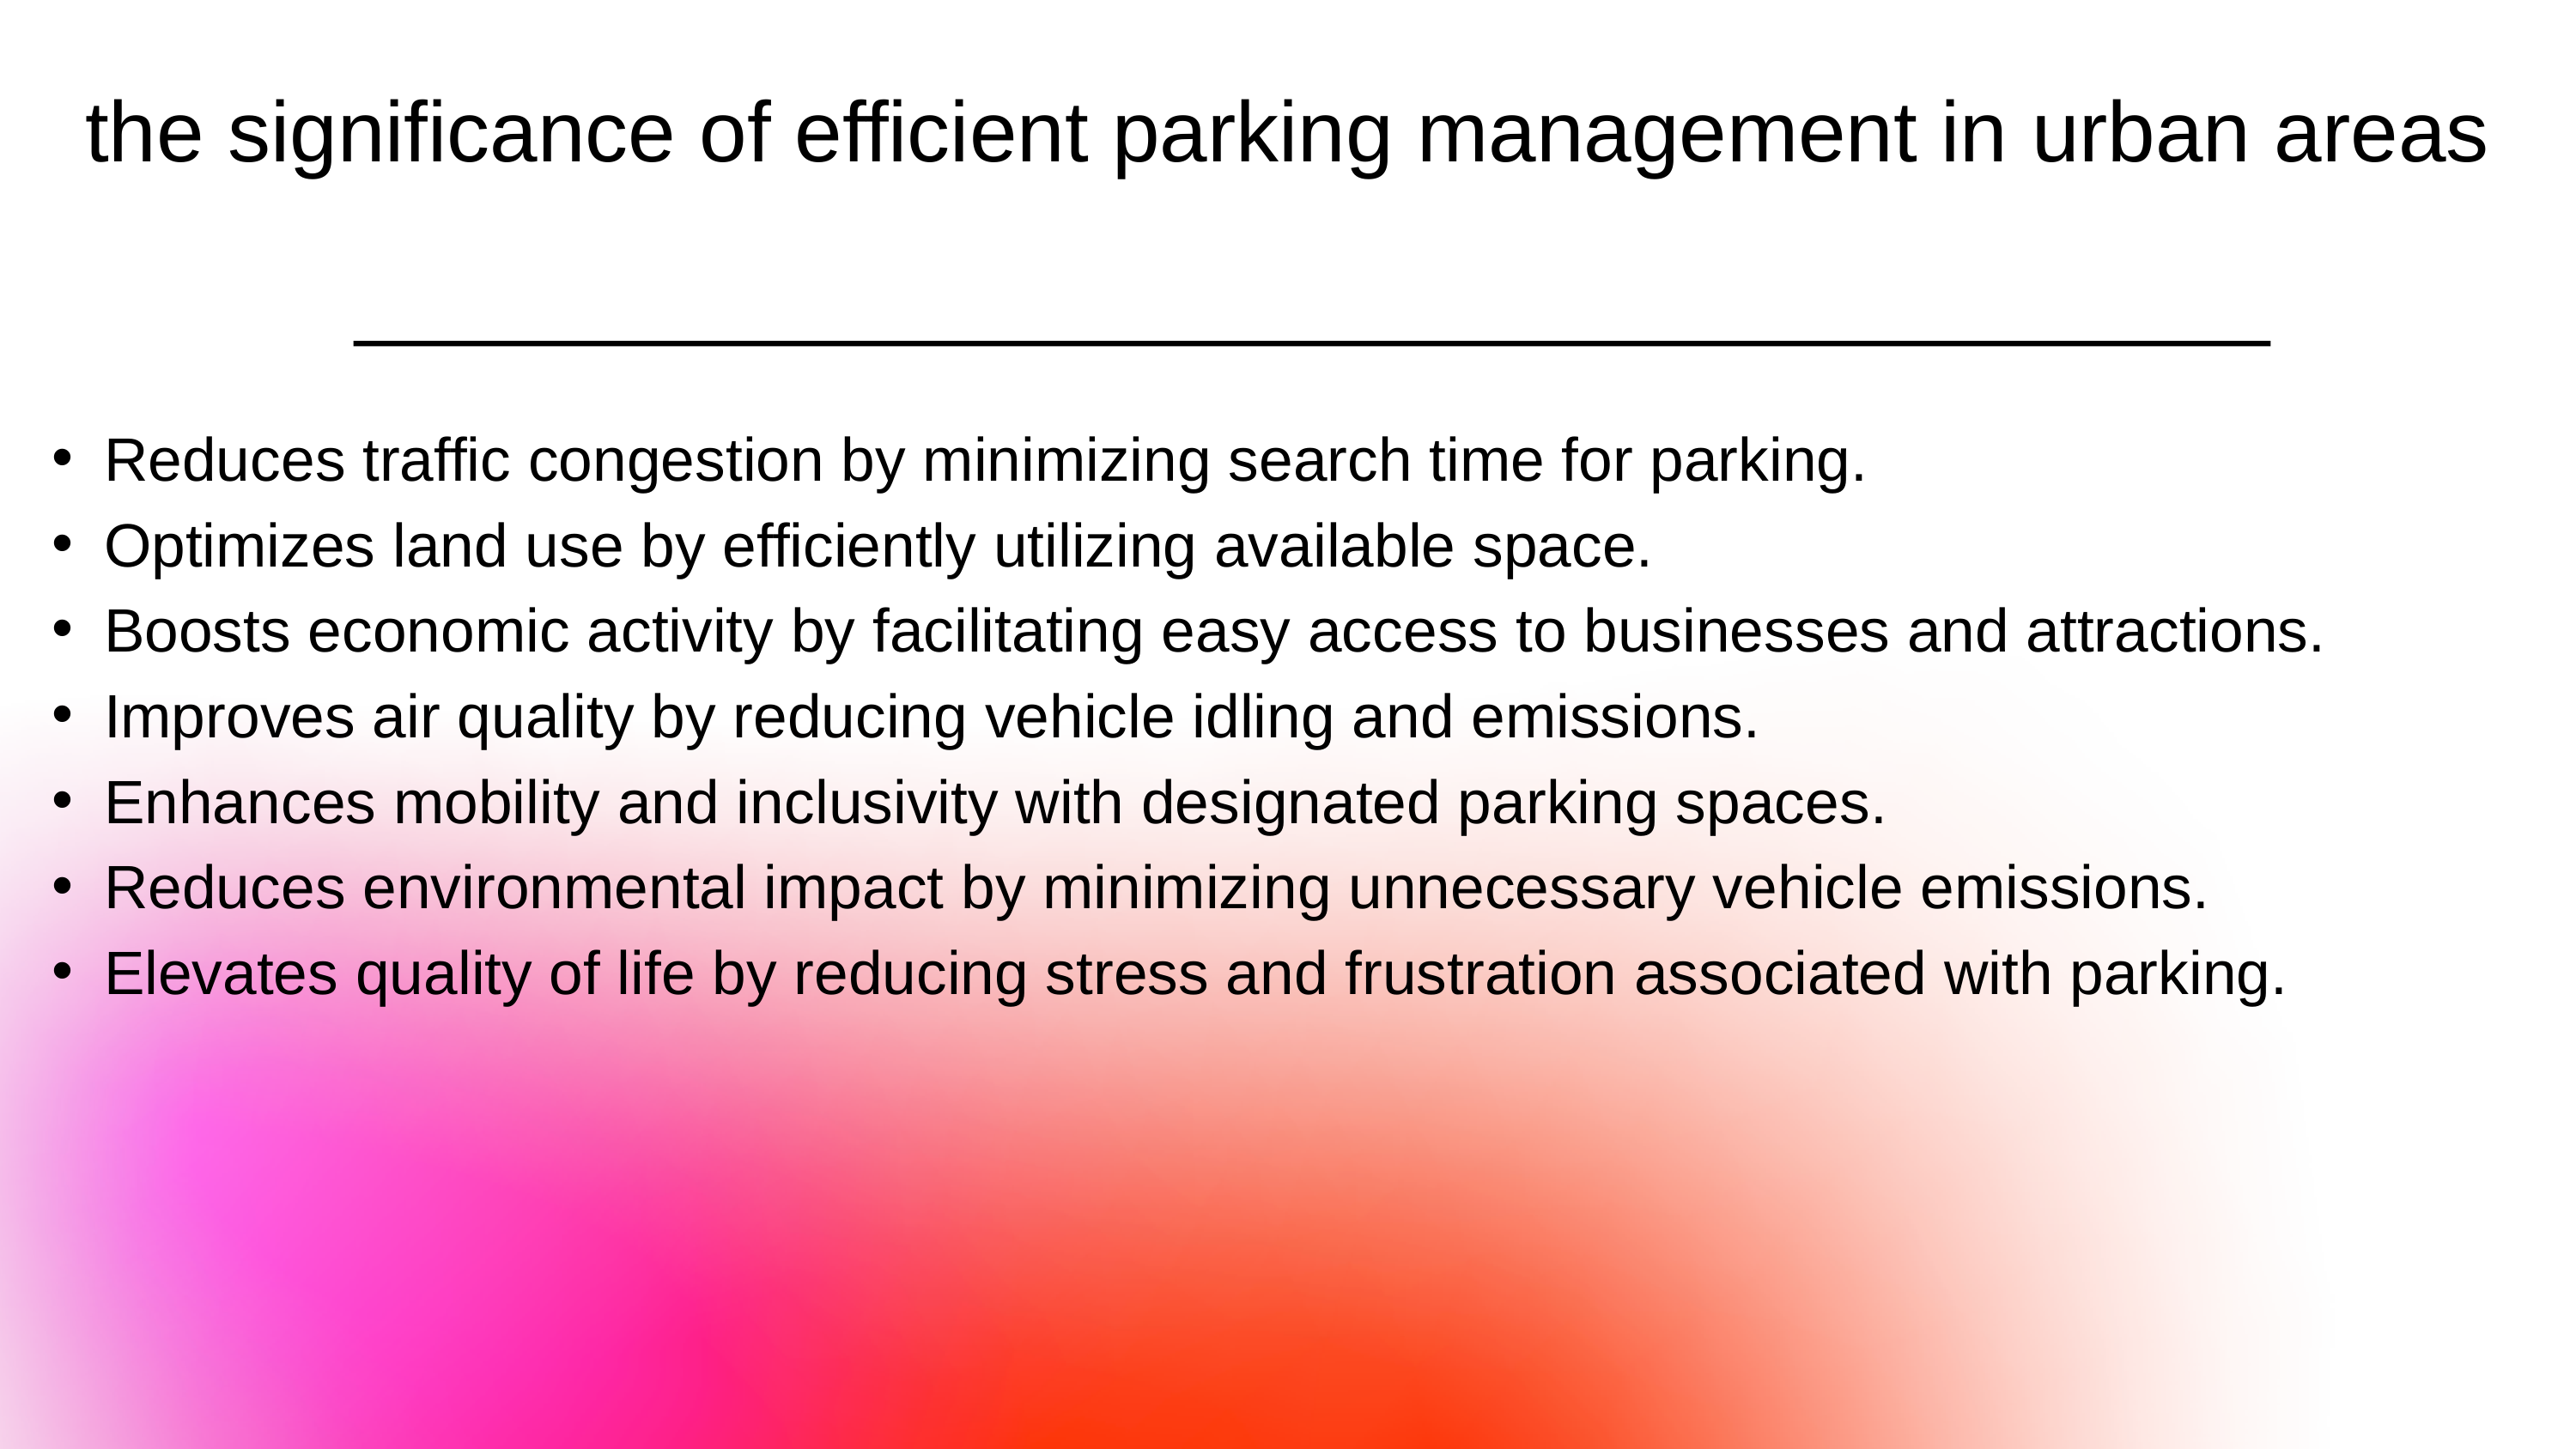

the significance of efficient parking management in urban areas

Reduces traffic congestion by minimizing search time for parking.
Optimizes land use by efficiently utilizing available space.
Boosts economic activity by facilitating easy access to businesses and attractions.
Improves air quality by reducing vehicle idling and emissions.
Enhances mobility and inclusivity with designated parking spaces.
Reduces environmental impact by minimizing unnecessary vehicle emissions.
Elevates quality of life by reducing stress and frustration associated with parking.